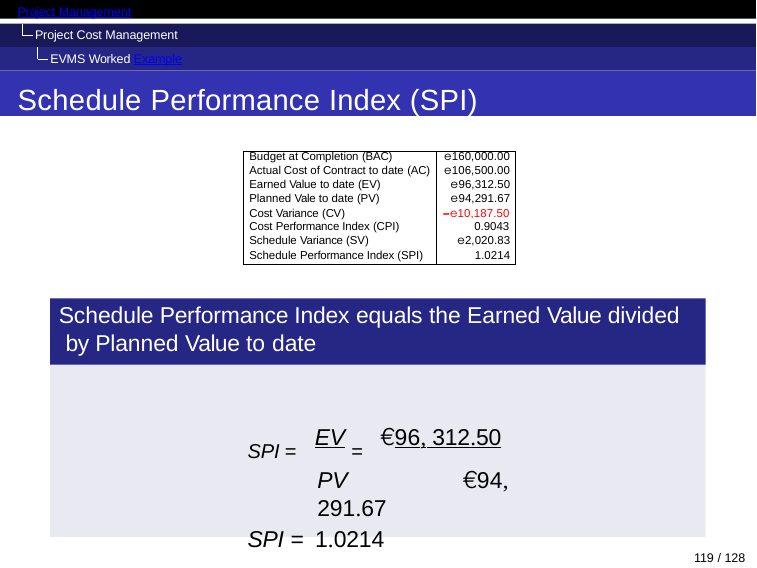

Project Management
Project Cost Management  EVMS Worked Example

Schedule Performance Index (SPI)
| Budget at Completion (BAC) | e160,000.00 |
| --- | --- |
| Actual Cost of Contract to date (AC) | e106,500.00 |
| Earned Value to date (EV) | e96,312.50 |
| Planned Vale to date (PV) | e94,291.67 |
| Cost Variance (CV) Cost Performance Index (CPI) | −e10,187.50 0.9043 |
| Schedule Variance (SV) | e2,020.83 |
| Schedule Performance Index (SPI) | 1.0214 |

Schedule Performance Index equals the Earned Value divided  by Planned Value to date

SPI = EV = €96, 312.50
PV	€94, 291.67
SPI = 1.0214
119 / 128